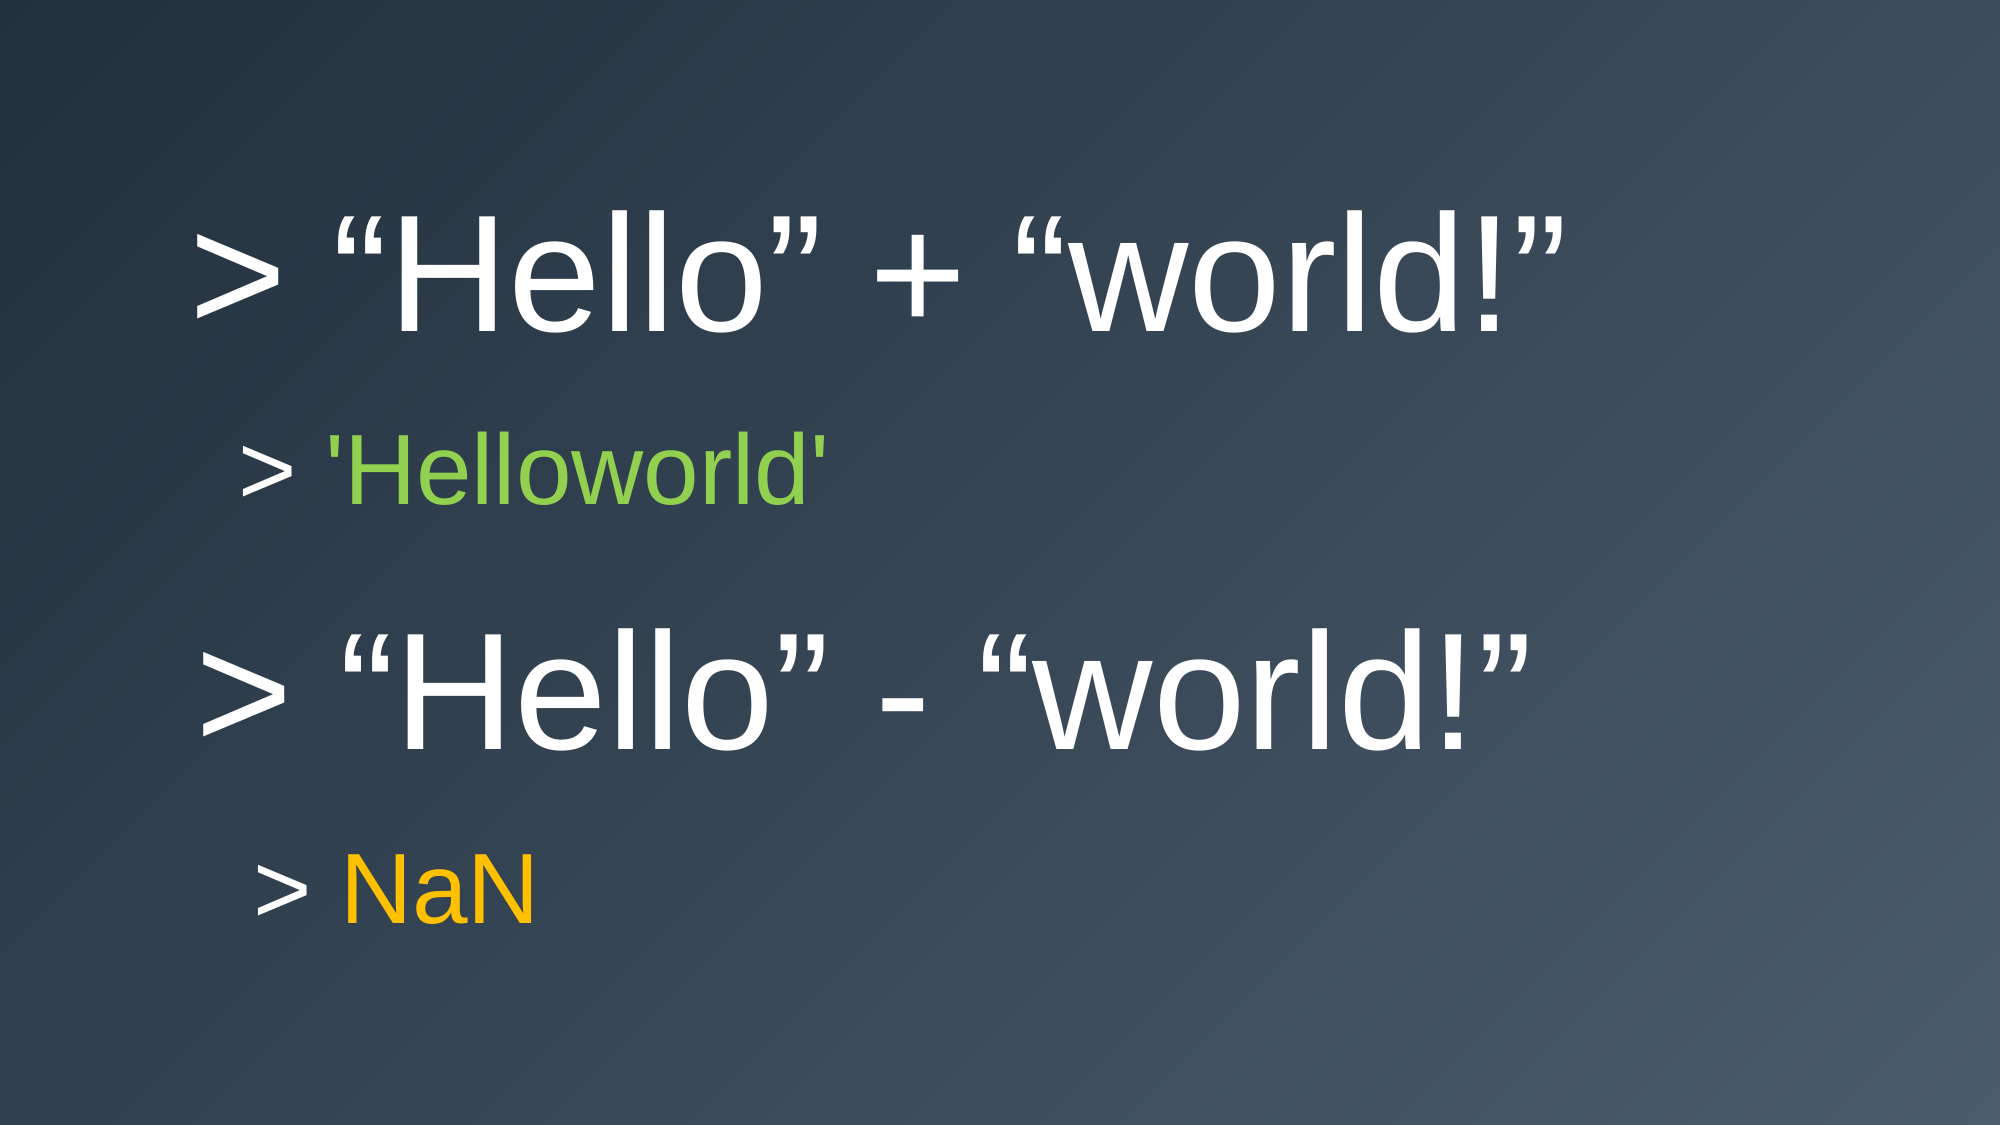

> “Hello” + “world!”
> 'Helloworld'
> “Hello” - “world!”
> NaN